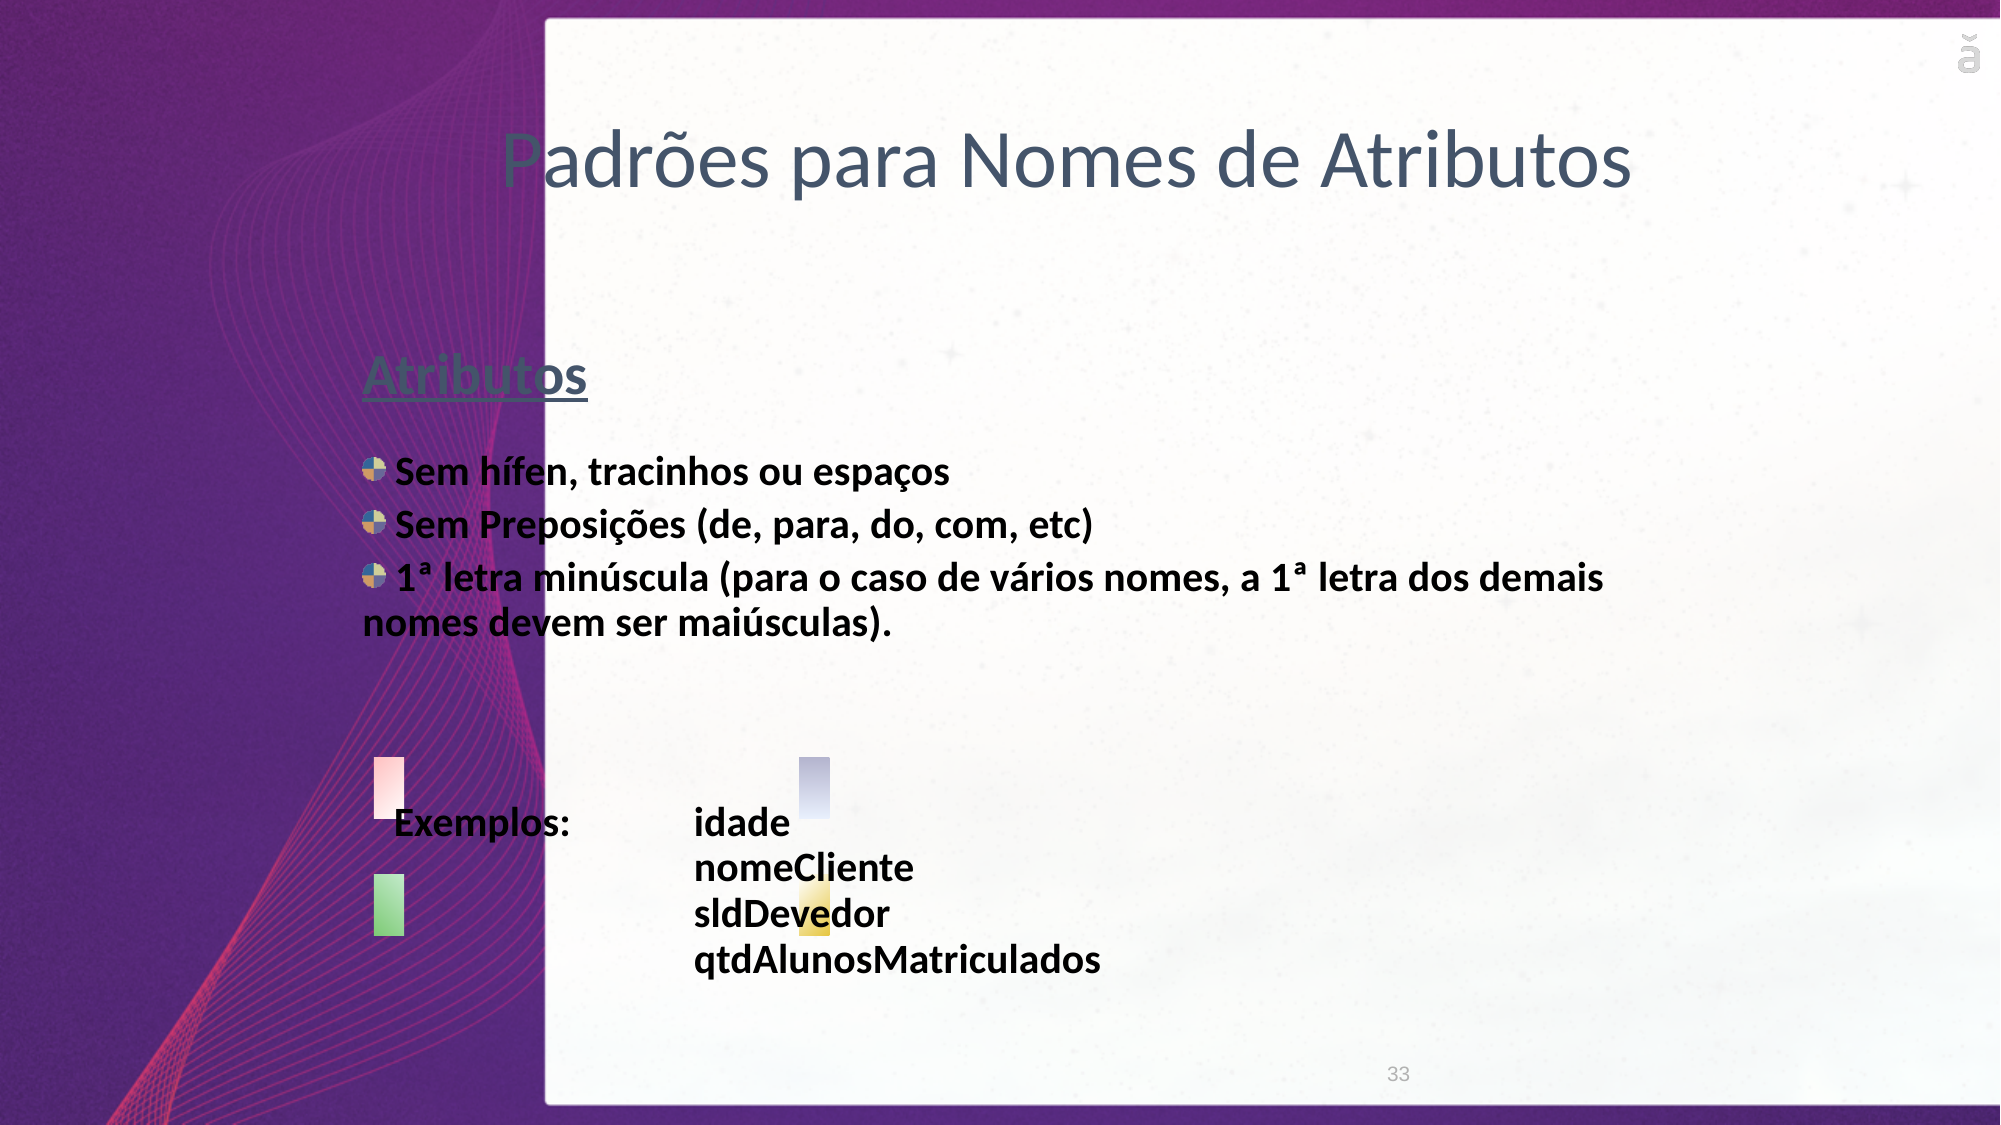

Padrões para Nomes de Atributos

Atributos

 Sem hífen, tracinhos ou espaços
 Sem Preposições (de, para, do, com, etc)
 1ª letra minúscula (para o caso de vários nomes, a 1ª letra dos demais nomes devem ser maiúsculas).

Exemplos:	idade
		nomeCliente
		sldDevedor
		qtdAlunosMatriculados

33